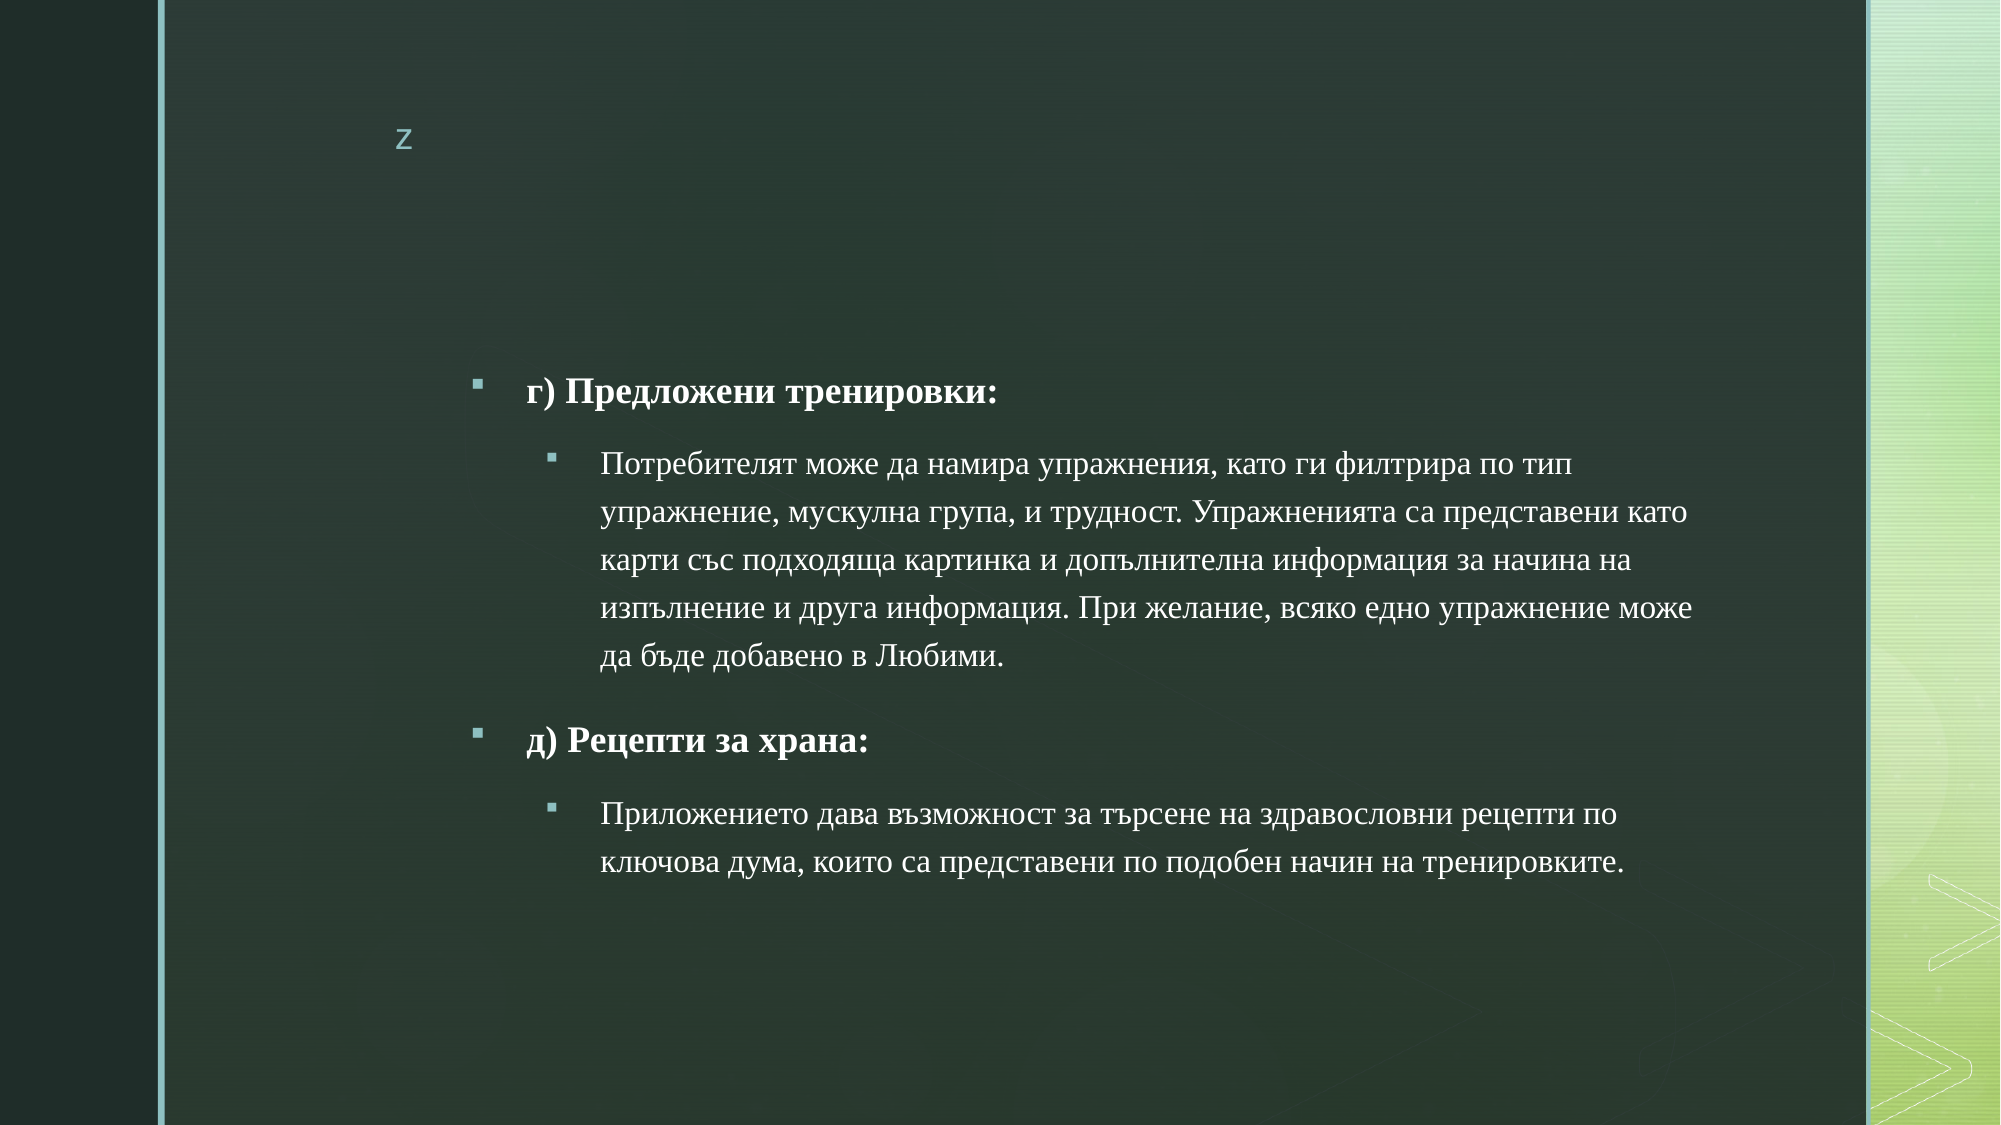

г) Предложени тренировки:
Потребителят може да намира упражнения, като ги филтрира по тип упражнение, мускулна група, и трудност. Упражненията са представени като карти със подходяща картинка и допълнителна информация за начина на изпълнение и друга информация. При желание, всяко едно упражнение може да бъде добавено в Любими.
д) Рецепти за храна:
Приложението дава възможност за търсене на здравословни рецепти по ключова дума, които са представени по подобен начин на тренировките.